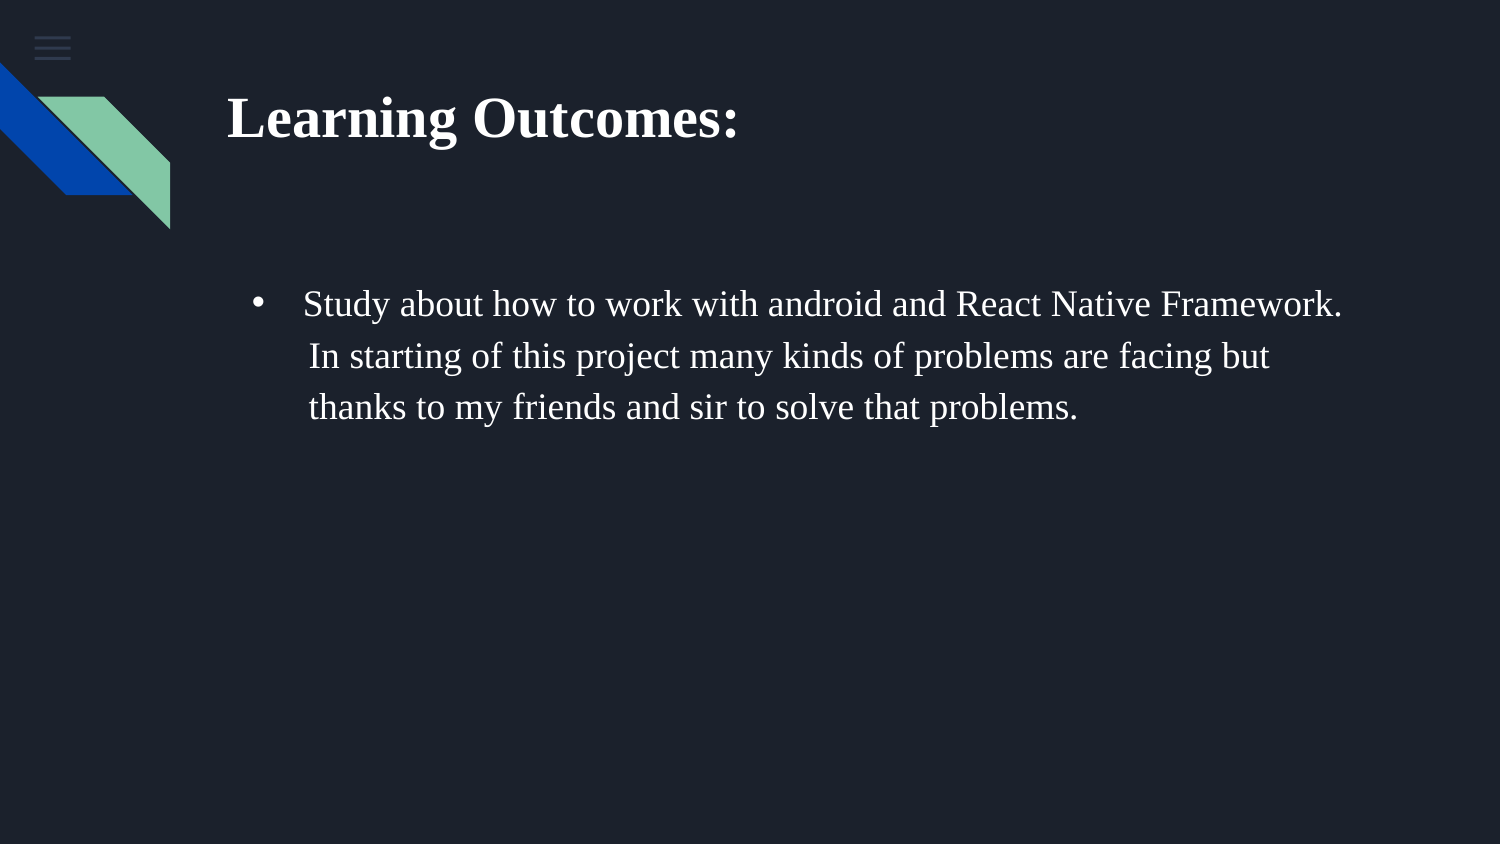

# Learning Outcomes:
Study about how to work with android and React Native Framework.
      In starting of this project many kinds of problems are facing but
      thanks to my friends and sir to solve that problems.